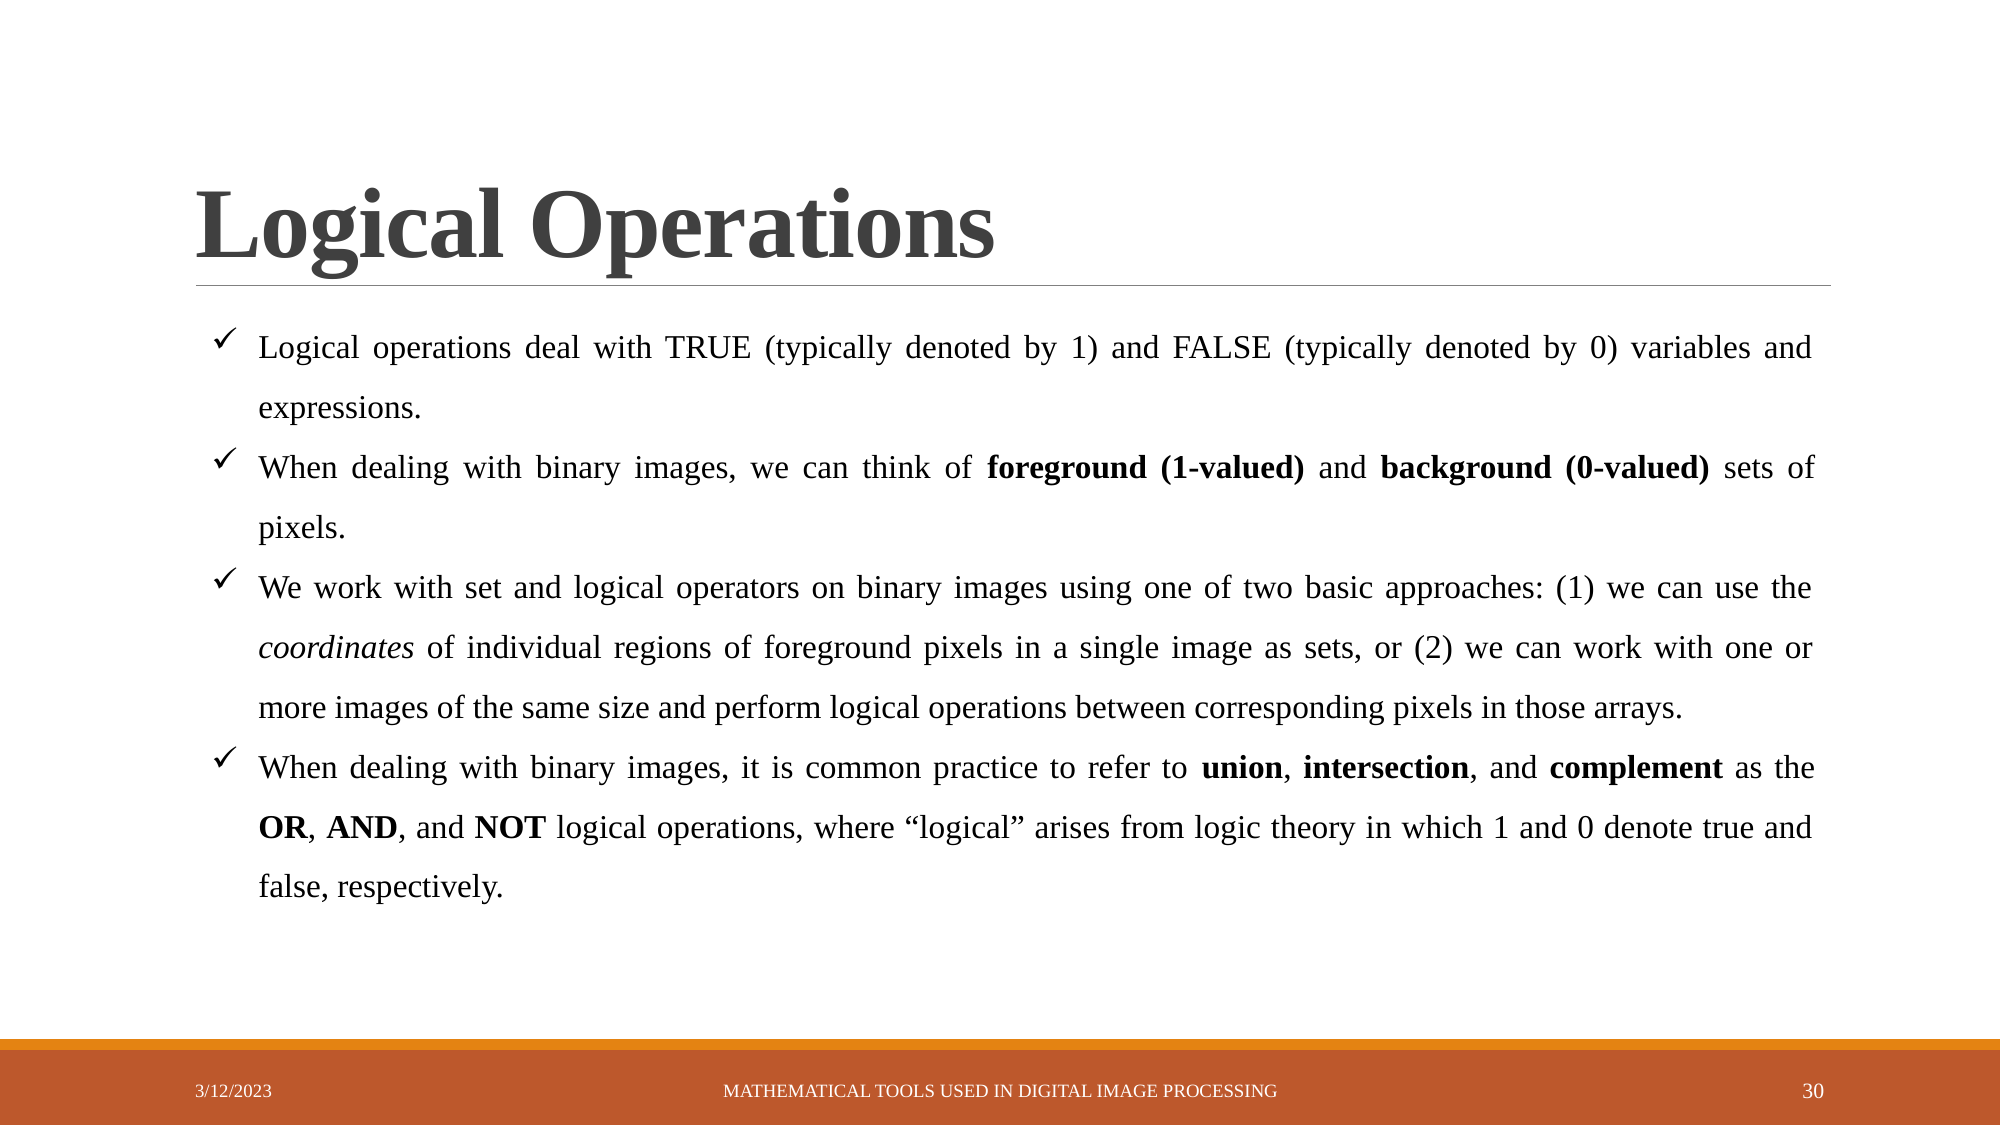

# Logical Operations
Logical operations deal with TRUE (typically denoted by 1) and FALSE (typically denoted by 0) variables and expressions.
When dealing with binary images, we can think of foreground (1-valued) and background (0-valued) sets of pixels.
We work with set and logical operators on binary images using one of two basic approaches: (1) we can use the coordinates of individual regions of foreground pixels in a single image as sets, or (2) we can work with one or more images of the same size and perform logical operations between corresponding pixels in those arrays.
When dealing with binary images, it is common practice to refer to union, intersection, and complement as the OR, AND, and NOT logical operations, where “logical” arises from logic theory in which 1 and 0 denote true and false, respectively.
3/12/2023
Mathematical Tools Used in Digital Image Processing
30